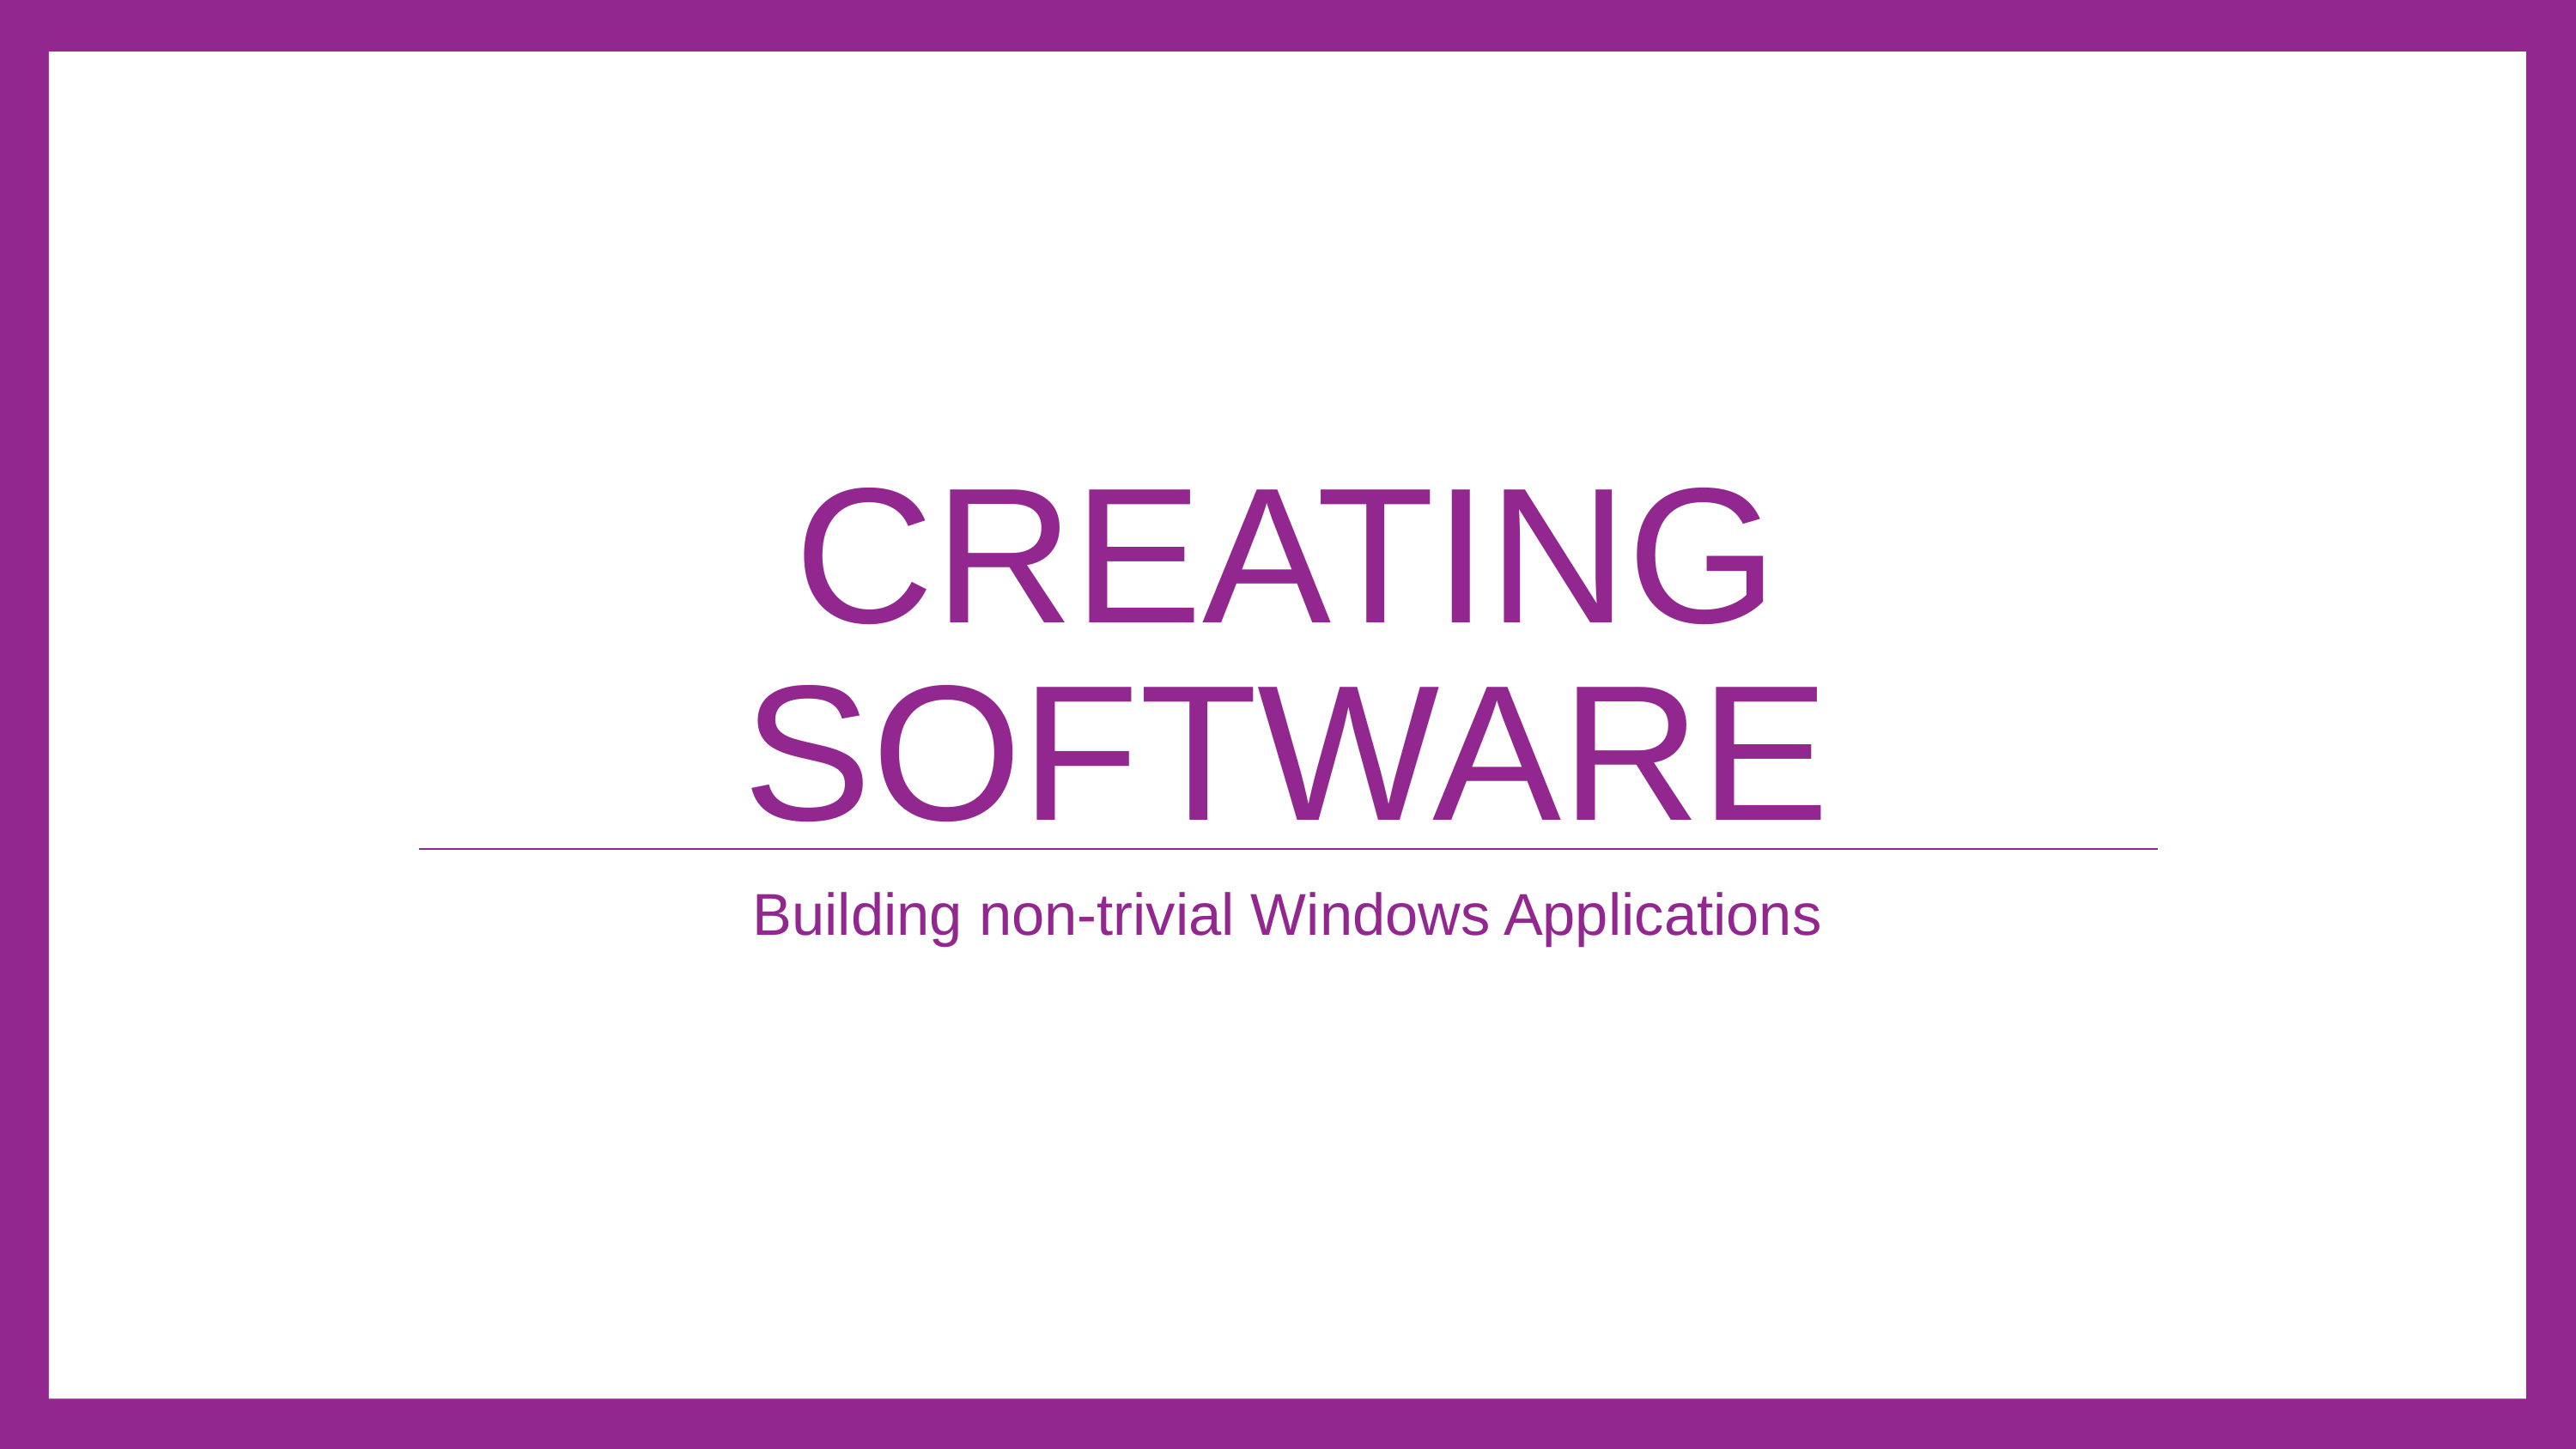

# Creating Software
Building non-trivial Windows Applications